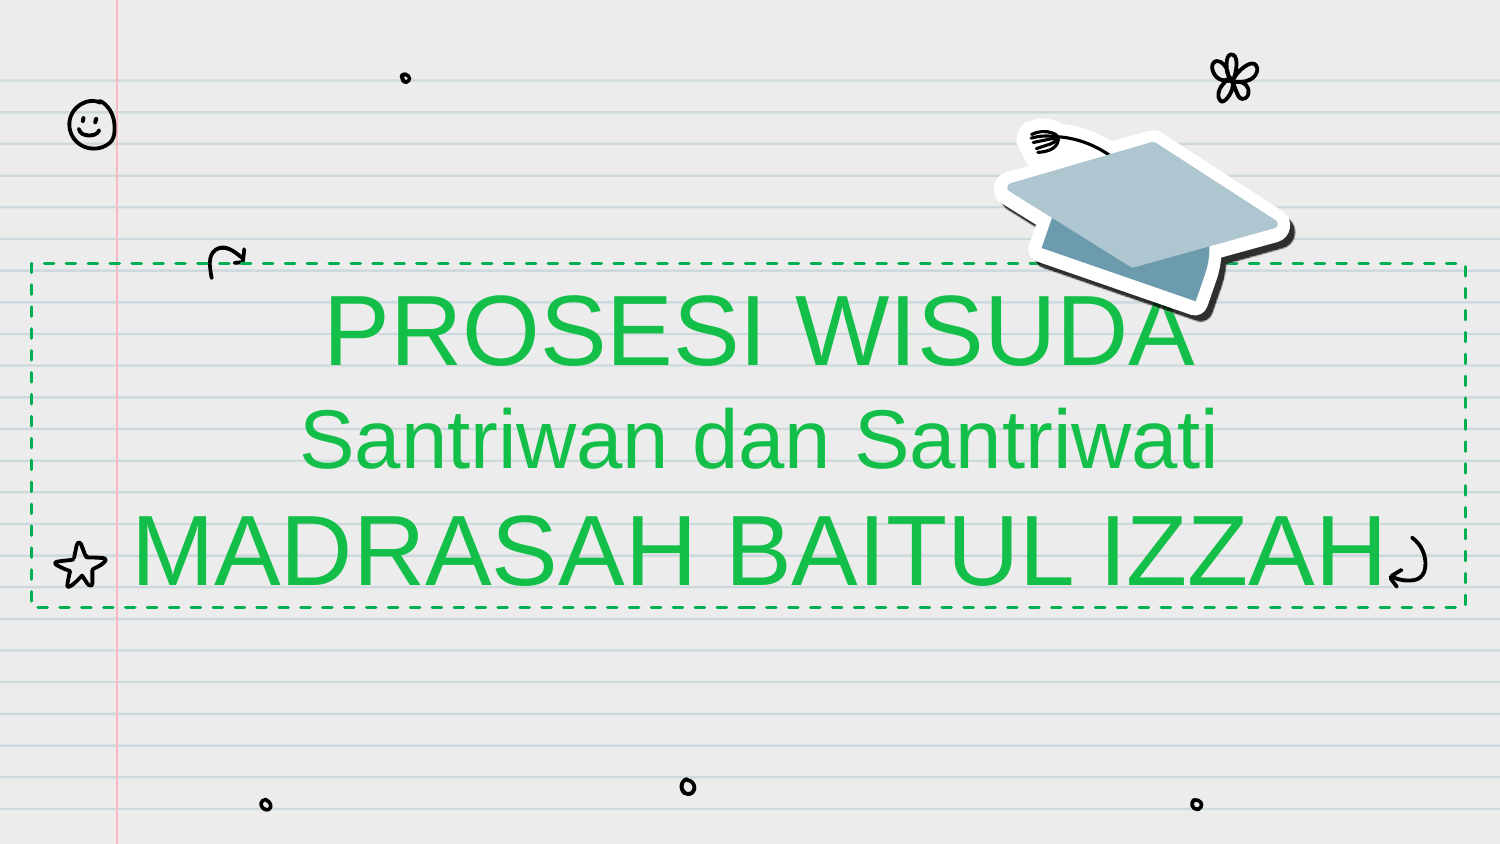

PROSESI WISUDA
Santriwan dan Santriwati
MADRASAH BAITUL IZZAH